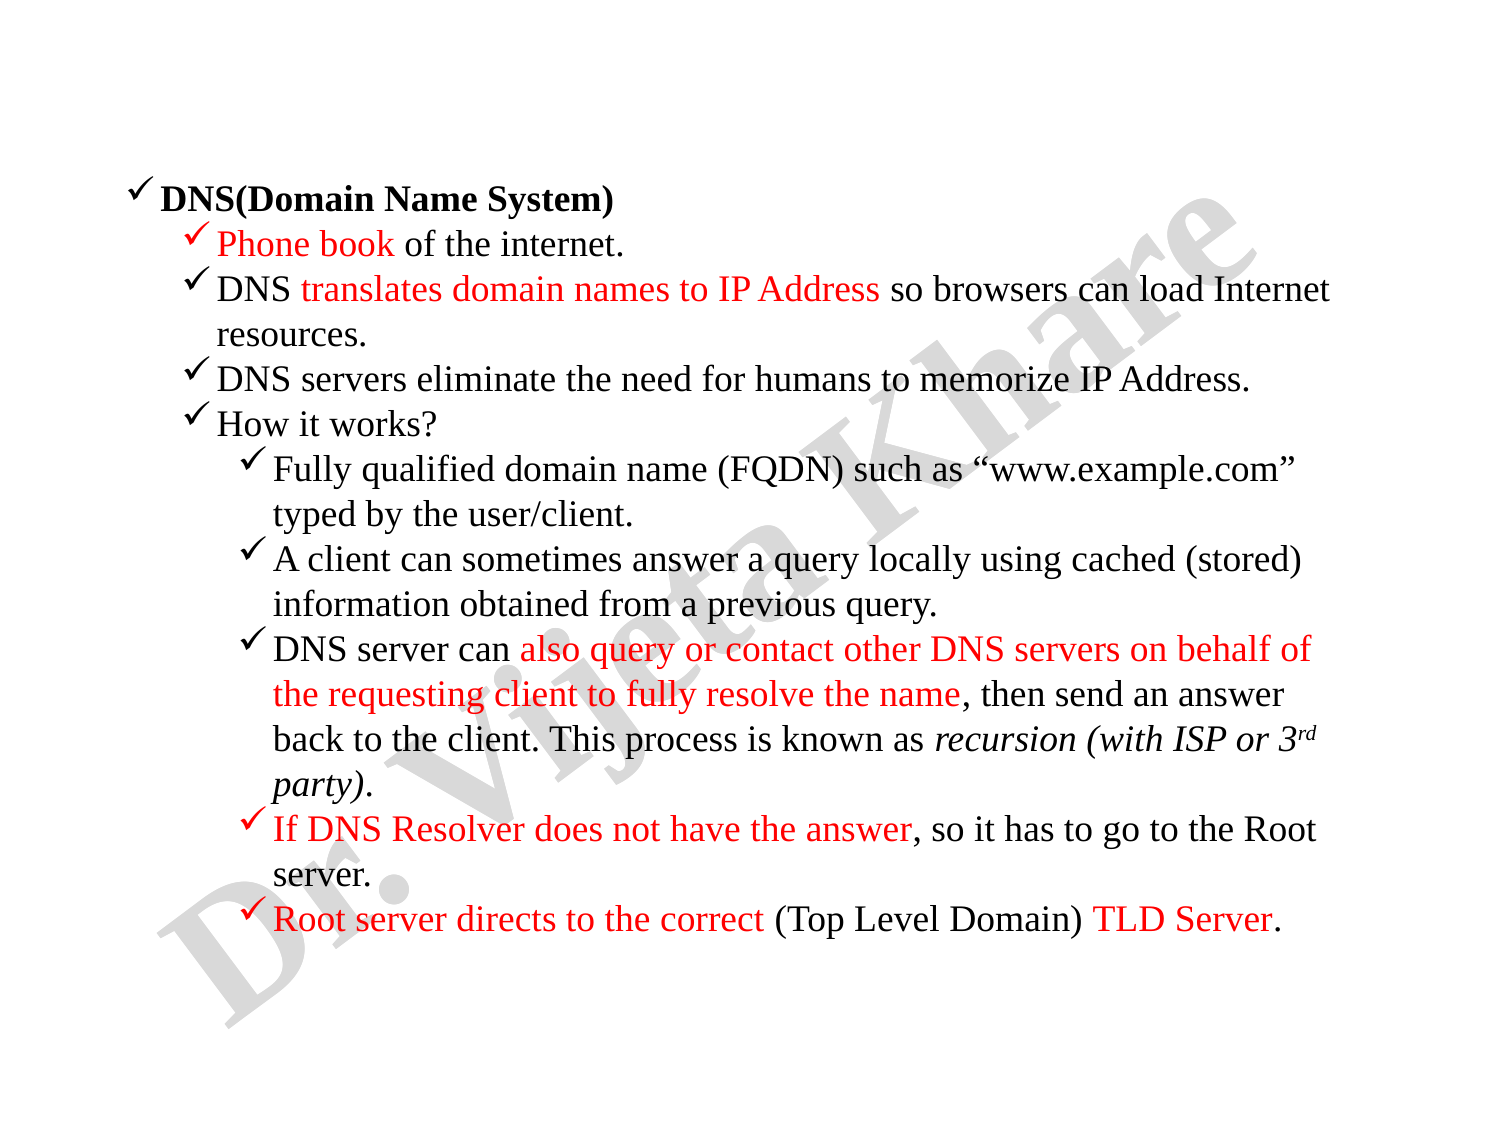

DNS(Domain Name System)
Phone book of the internet.
DNS translates domain names to IP Address so browsers can load Internet resources.
DNS servers eliminate the need for humans to memorize IP Address.
How it works?
Fully qualified domain name (FQDN) such as “www.example.com” typed by the user/client.
A client can sometimes answer a query locally using cached (stored) information obtained from a previous query.
DNS server can also query or contact other DNS servers on behalf of the requesting client to fully resolve the name, then send an answer back to the client. This process is known as recursion (with ISP or 3rd party).
If DNS Resolver does not have the answer, so it has to go to the Root server.
Root server directs to the correct (Top Level Domain) TLD Server.